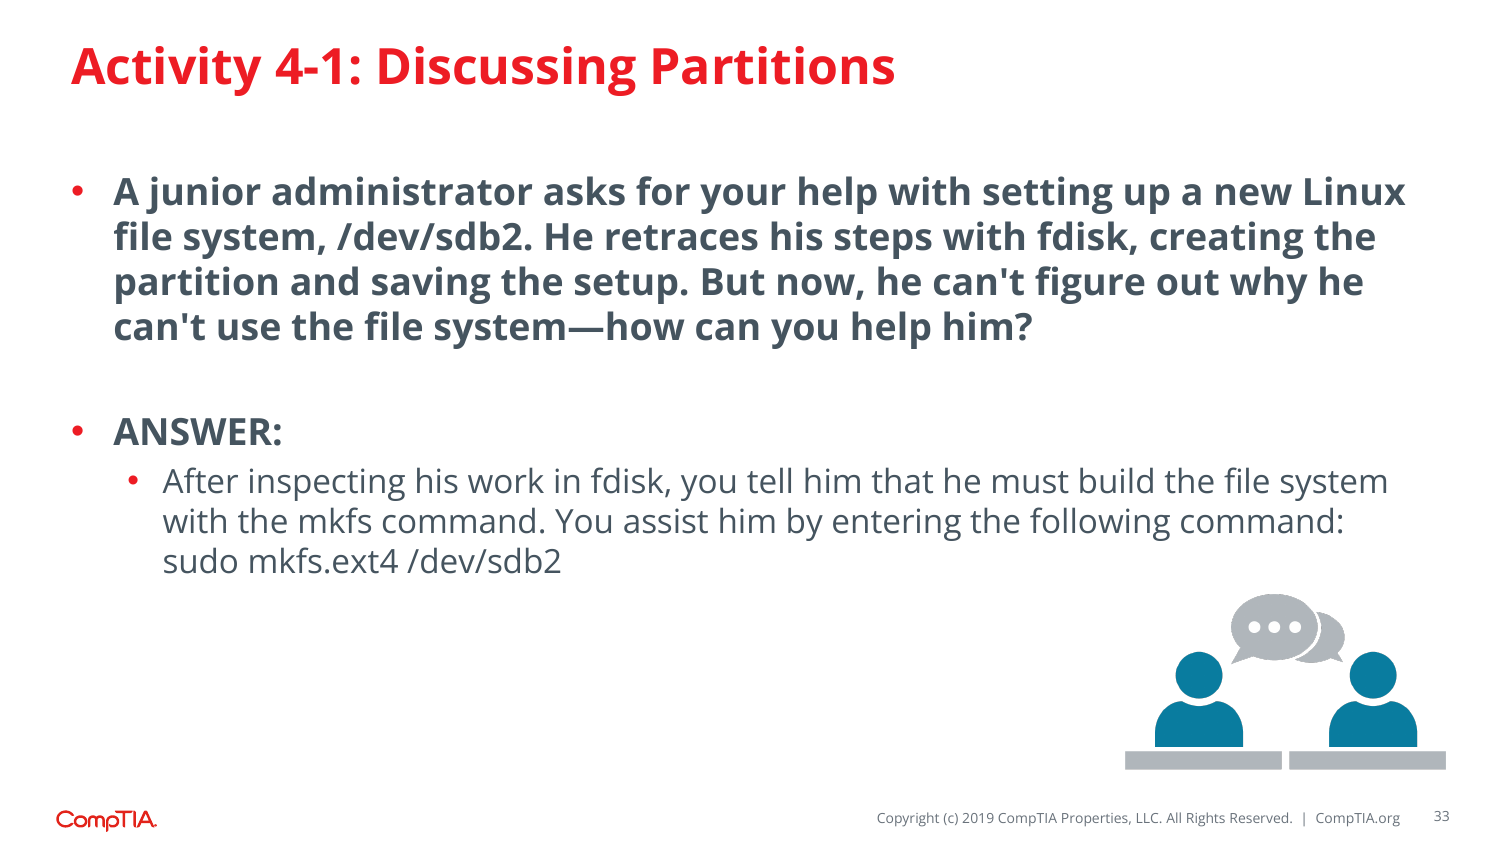

# Activity 4-1: Discussing Partitions
A junior administrator asks for your help with setting up a new Linux file system, /dev/sdb2. He retraces his steps with fdisk, creating the partition and saving the setup. But now, he can't figure out why he can't use the file system—how can you help him?

ANSWER:
After inspecting his work in fdisk, you tell him that he must build the file system with the mkfs command. You assist him by entering the following command: sudo mkfs.ext4 /dev/sdb2

33